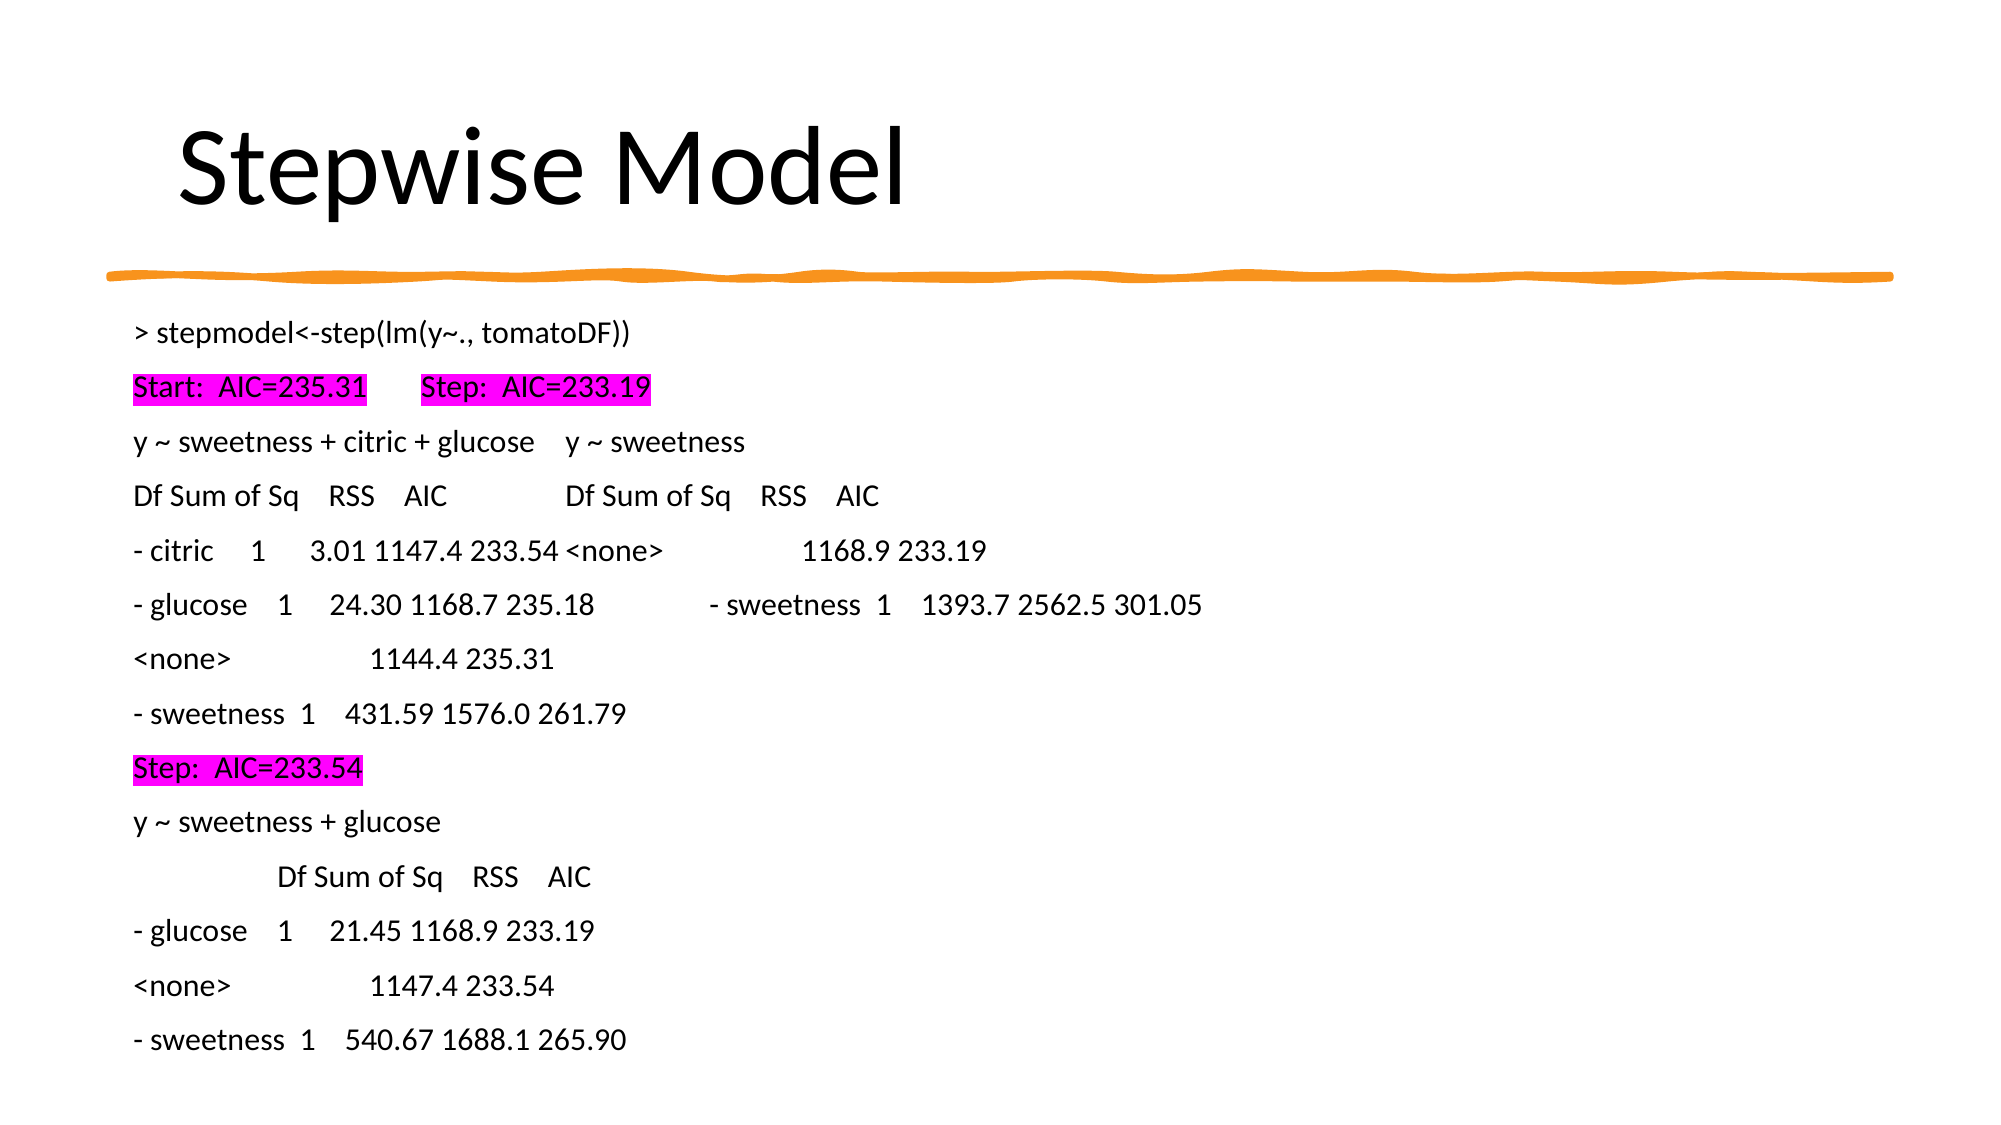

# Stepwise Model

> stepmodel<-step(lm(y~., tomatoDF))
Start:  AIC=235.31						Step:  AIC=233.19
y ~ sweetness + citric + glucose					y ~ sweetness
Df Sum of Sq    RSS    AIC					Df Sum of Sq    RSS    AIC
- citric     1      3.01 1147.4 233.54					<none>                   1168.9 233.19
- glucose    1     24.30 1168.7 235.18				- sweetness  1    1393.7 2562.5 301.05
<none>                   1144.4 235.31
- sweetness  1    431.59 1576.0 261.79
Step:  AIC=233.54
y ~ sweetness + glucose
 	Df Sum of Sq    RSS    AIC
- glucose    1     21.45 1168.9 233.19
<none>                   1147.4 233.54
- sweetness  1    540.67 1688.1 265.90